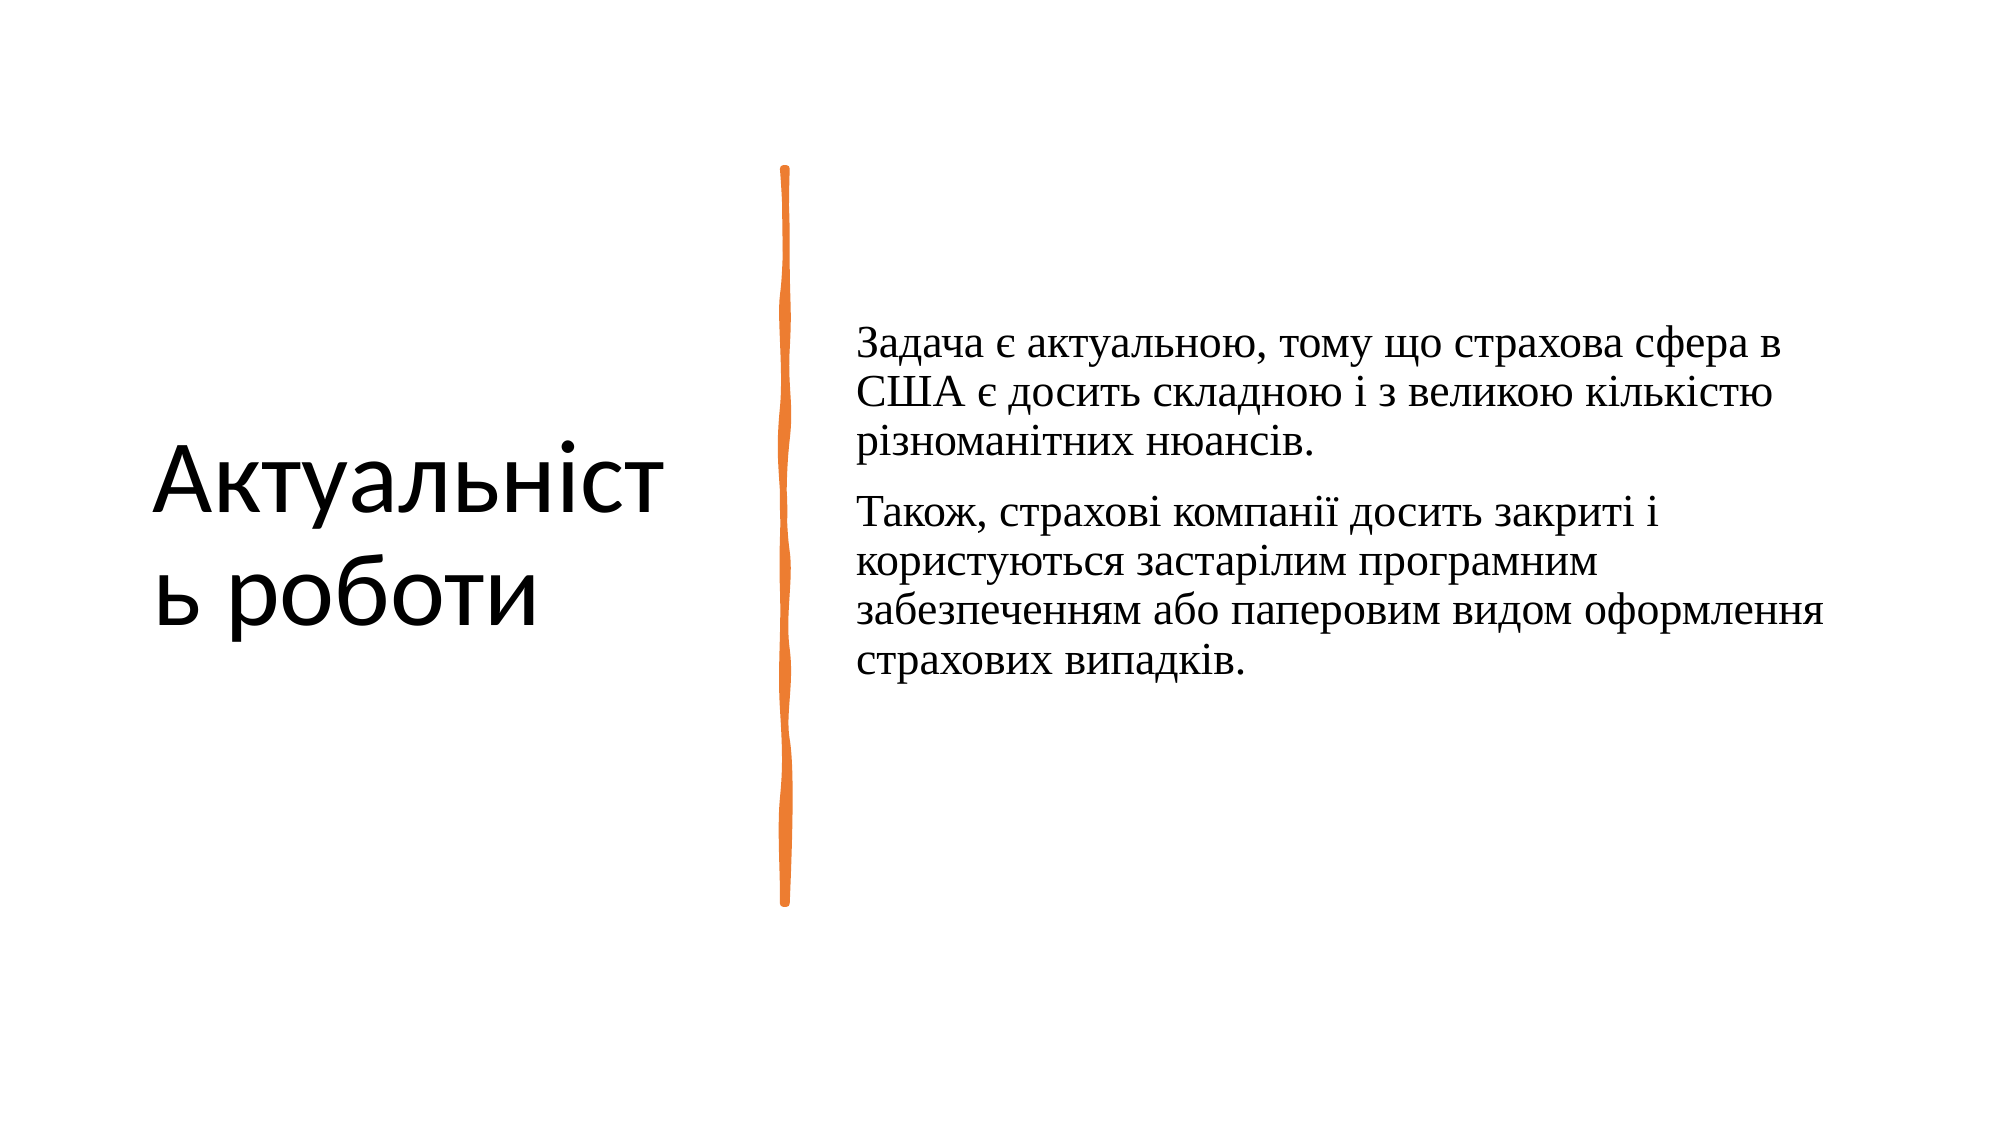

# Актуальність роботи
Задача є актуальною, тому що страхова сфера в США є досить складною і з великою кількістю різноманітних нюансів.
Також, страхові компанії досить закриті і користуються застарілим програмним забезпеченням або паперовим видом оформлення страхових випадків.